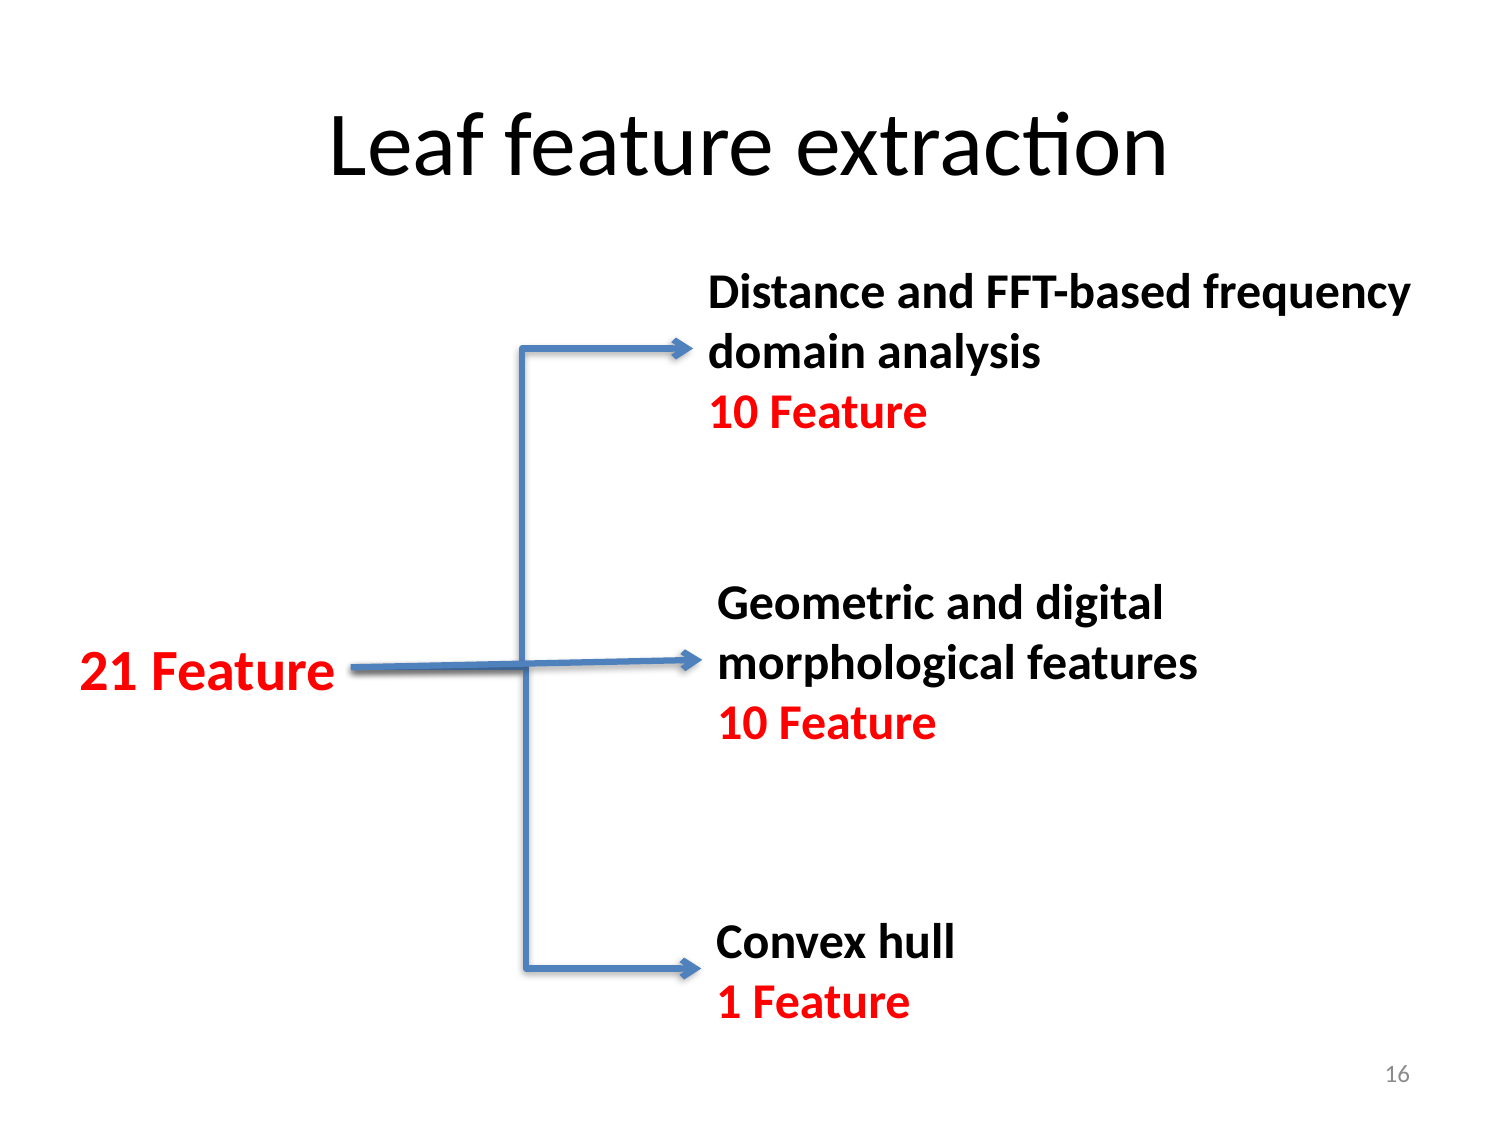

# Leaf feature extraction
Distance and FFT-based frequency
domain analysis
10 Feature
Geometric and digital
morphological features
10 Feature
21 Feature
Convex hull
1 Feature
16